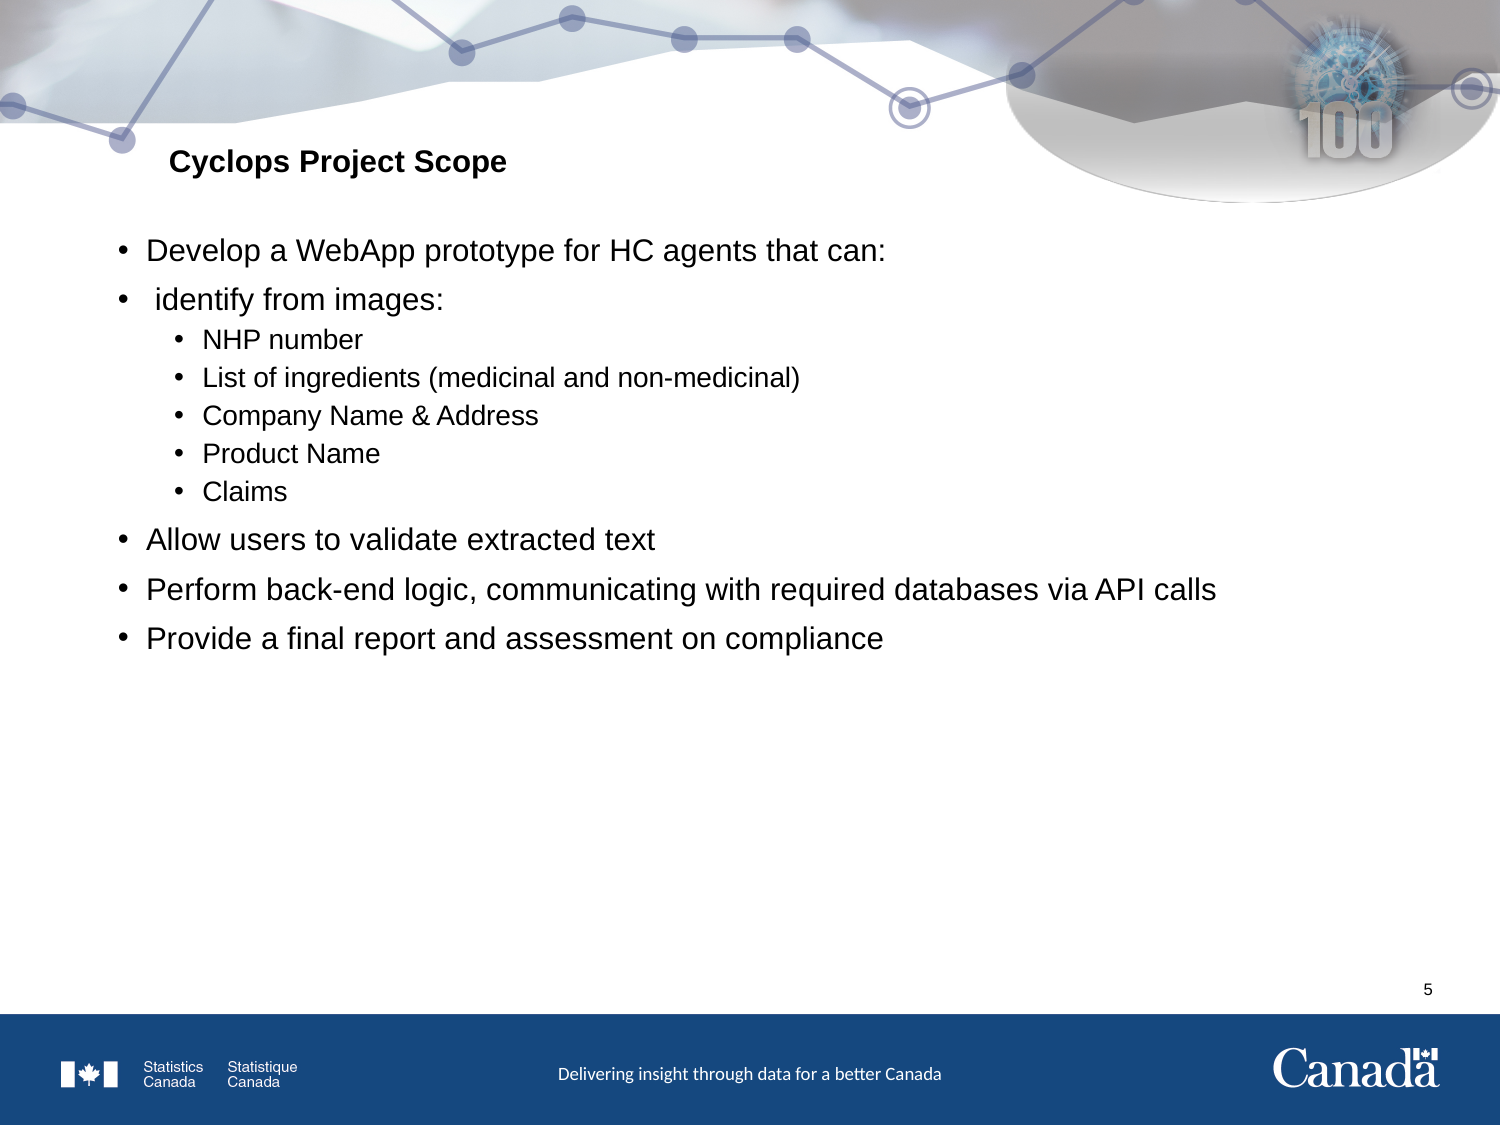

# Cyclops Project Scope
Develop a WebApp prototype for HC agents that can:
 identify from images:
NHP number
List of ingredients (medicinal and non-medicinal)
Company Name & Address
Product Name
Claims
Allow users to validate extracted text
Perform back-end logic, communicating with required databases via API calls
Provide a final report and assessment on compliance
5